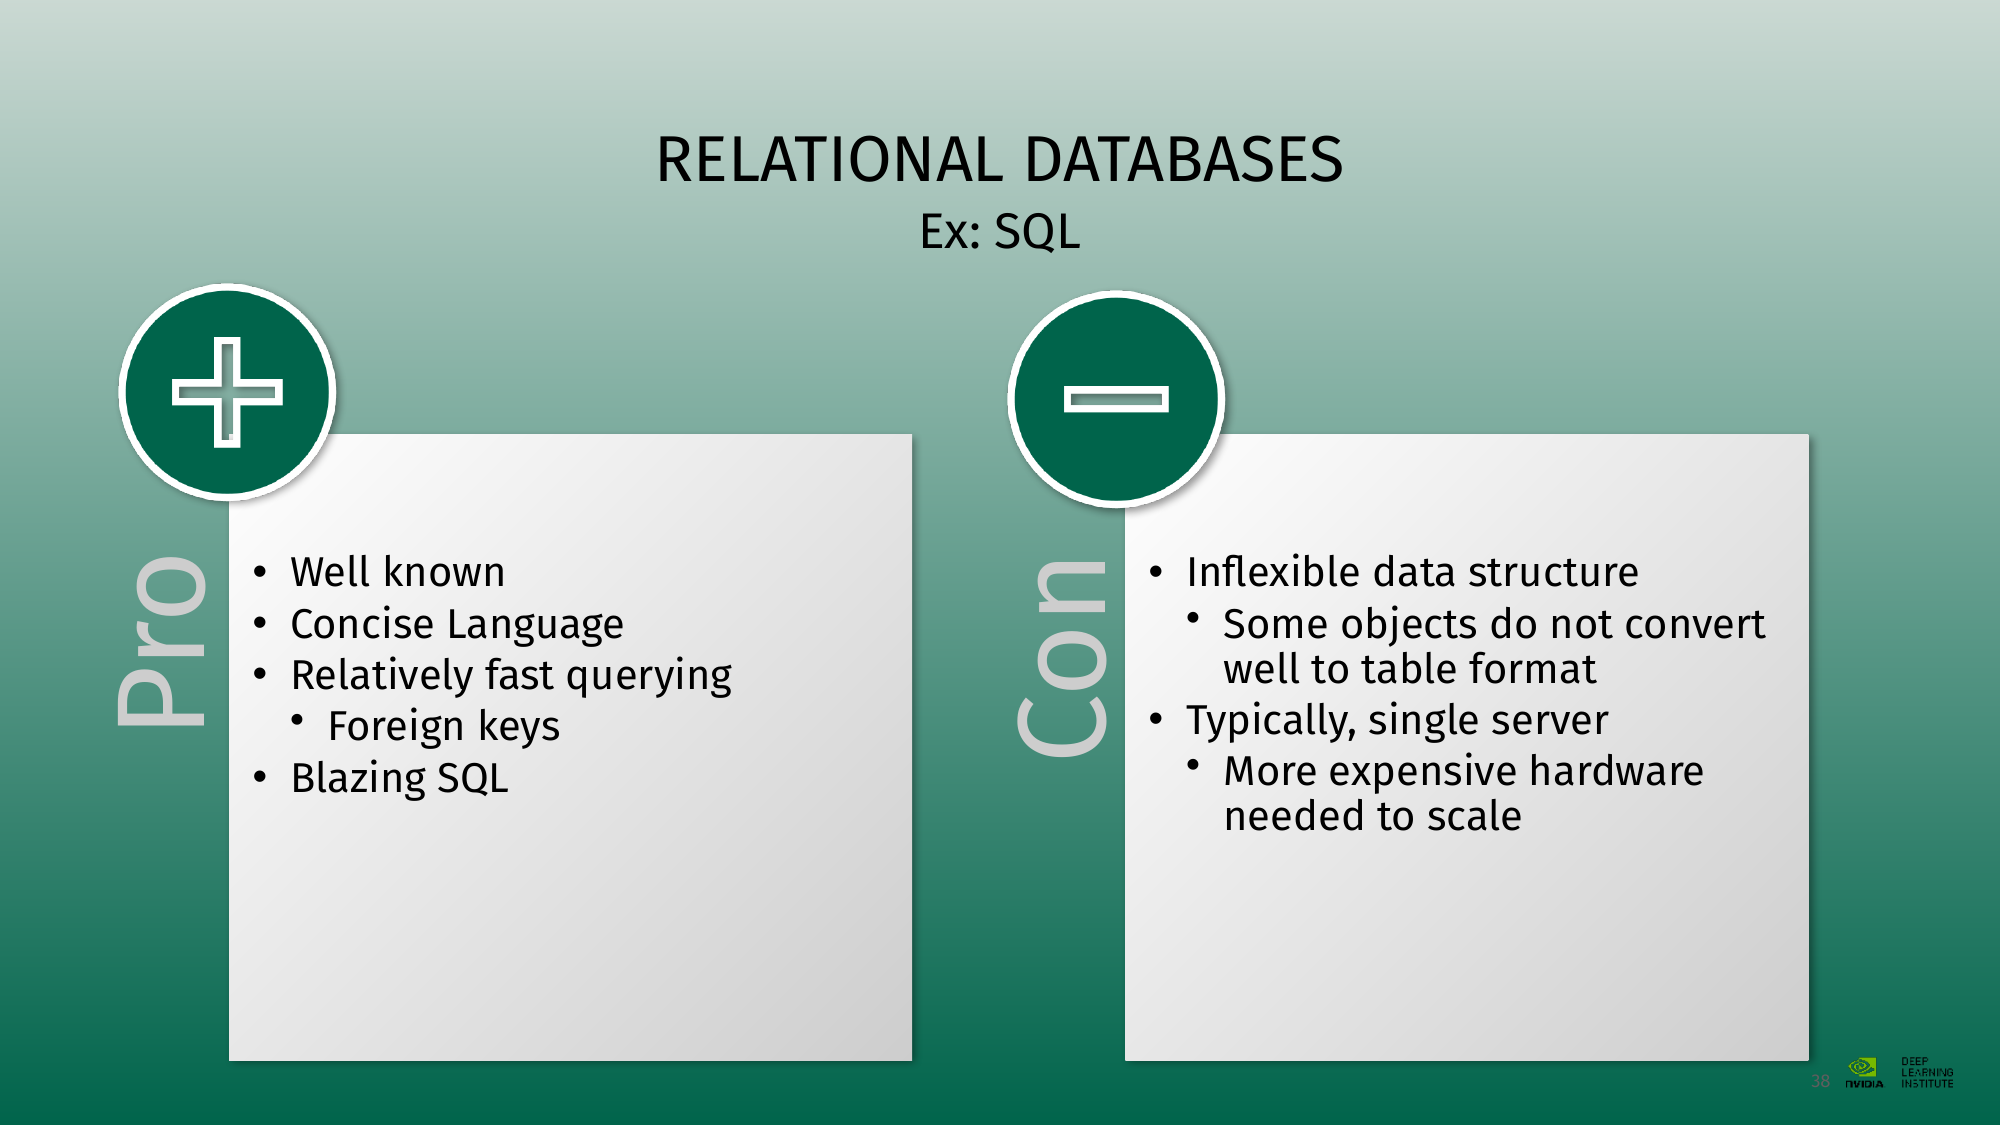

# Relational Databases
Ex: SQL

Pro
Well known
Concise Language
Relatively fast querying
Foreign keys
Blazing SQL
Con
Inflexible data structure
Some objects do not convert well to table format
Typically, single server
More expensive hardware needed to scale